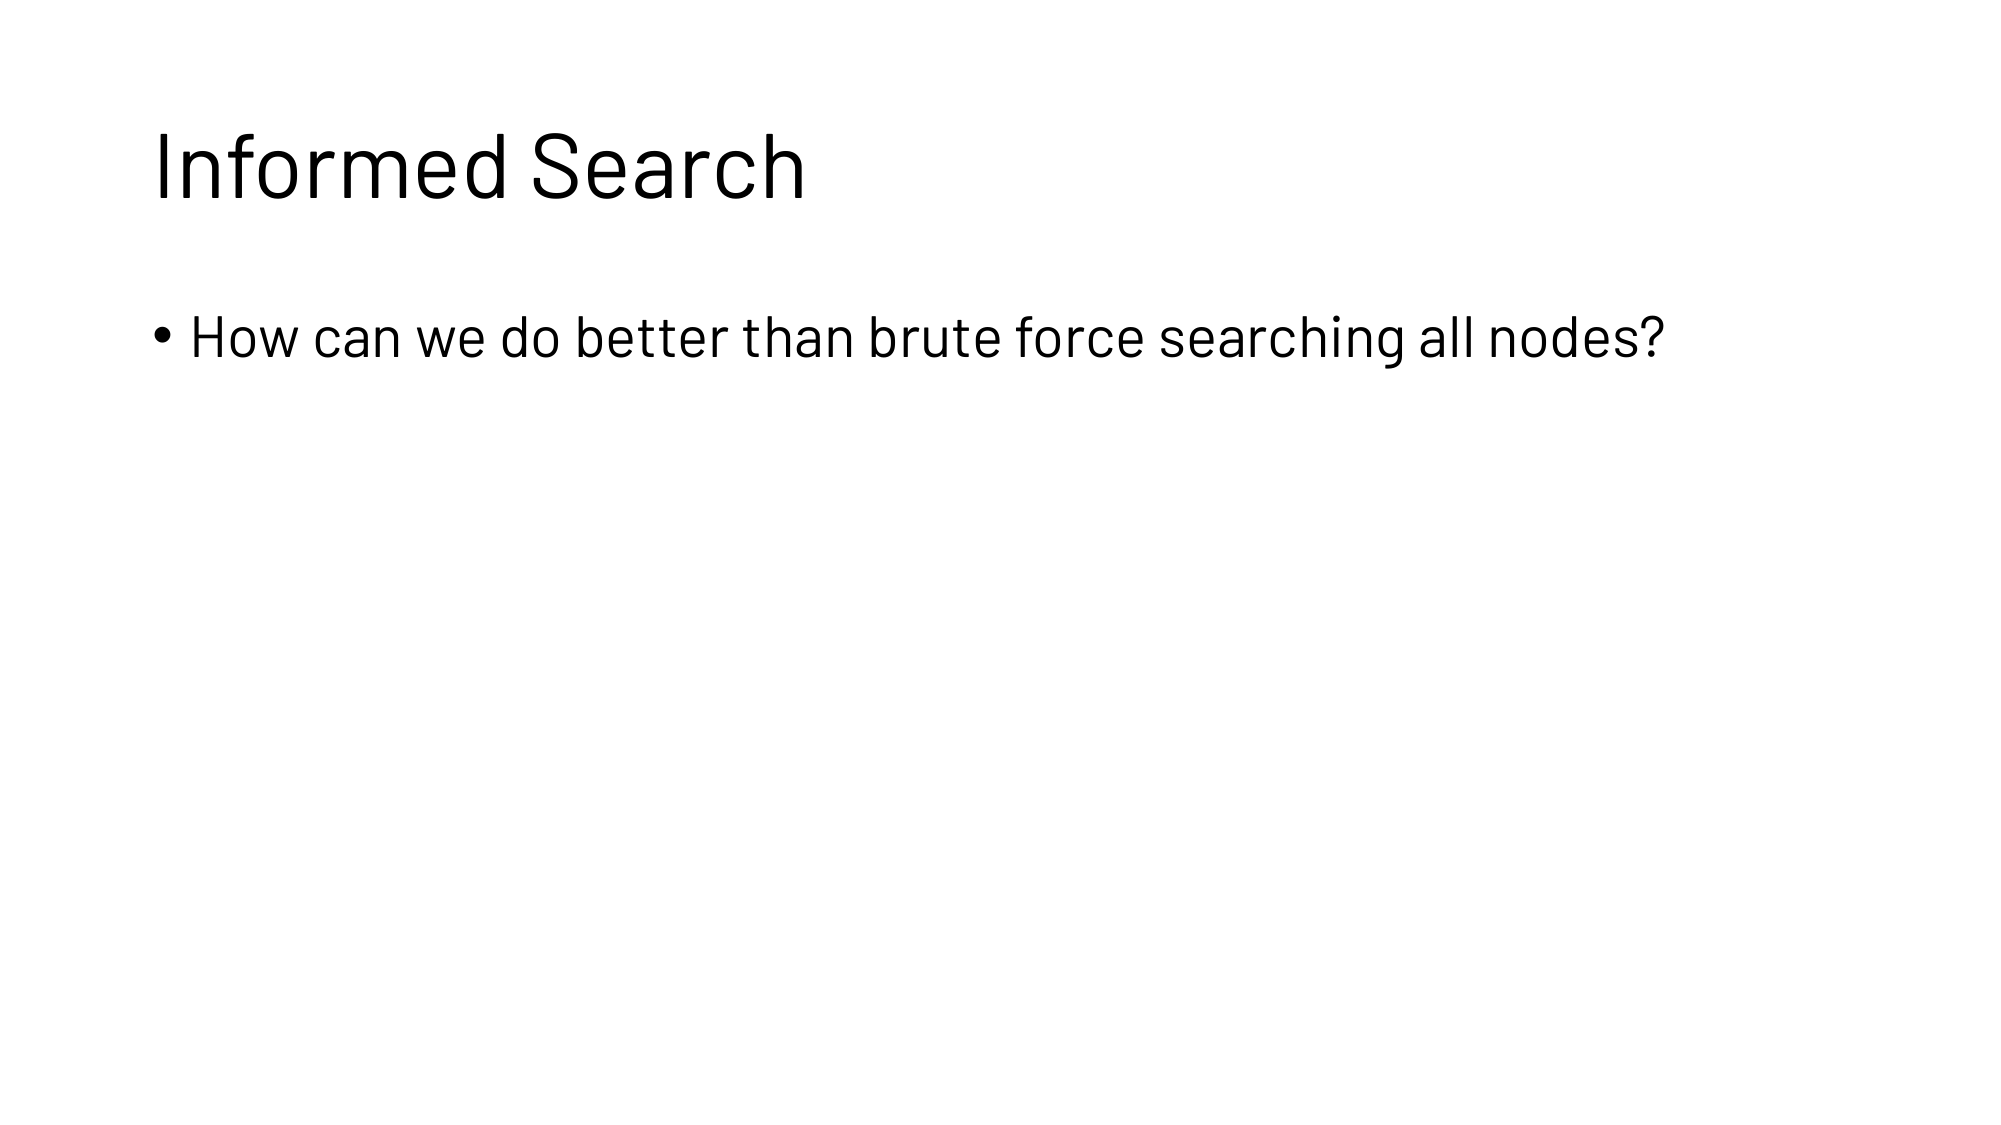

# Informed Search
How can we do better than brute force searching all nodes?